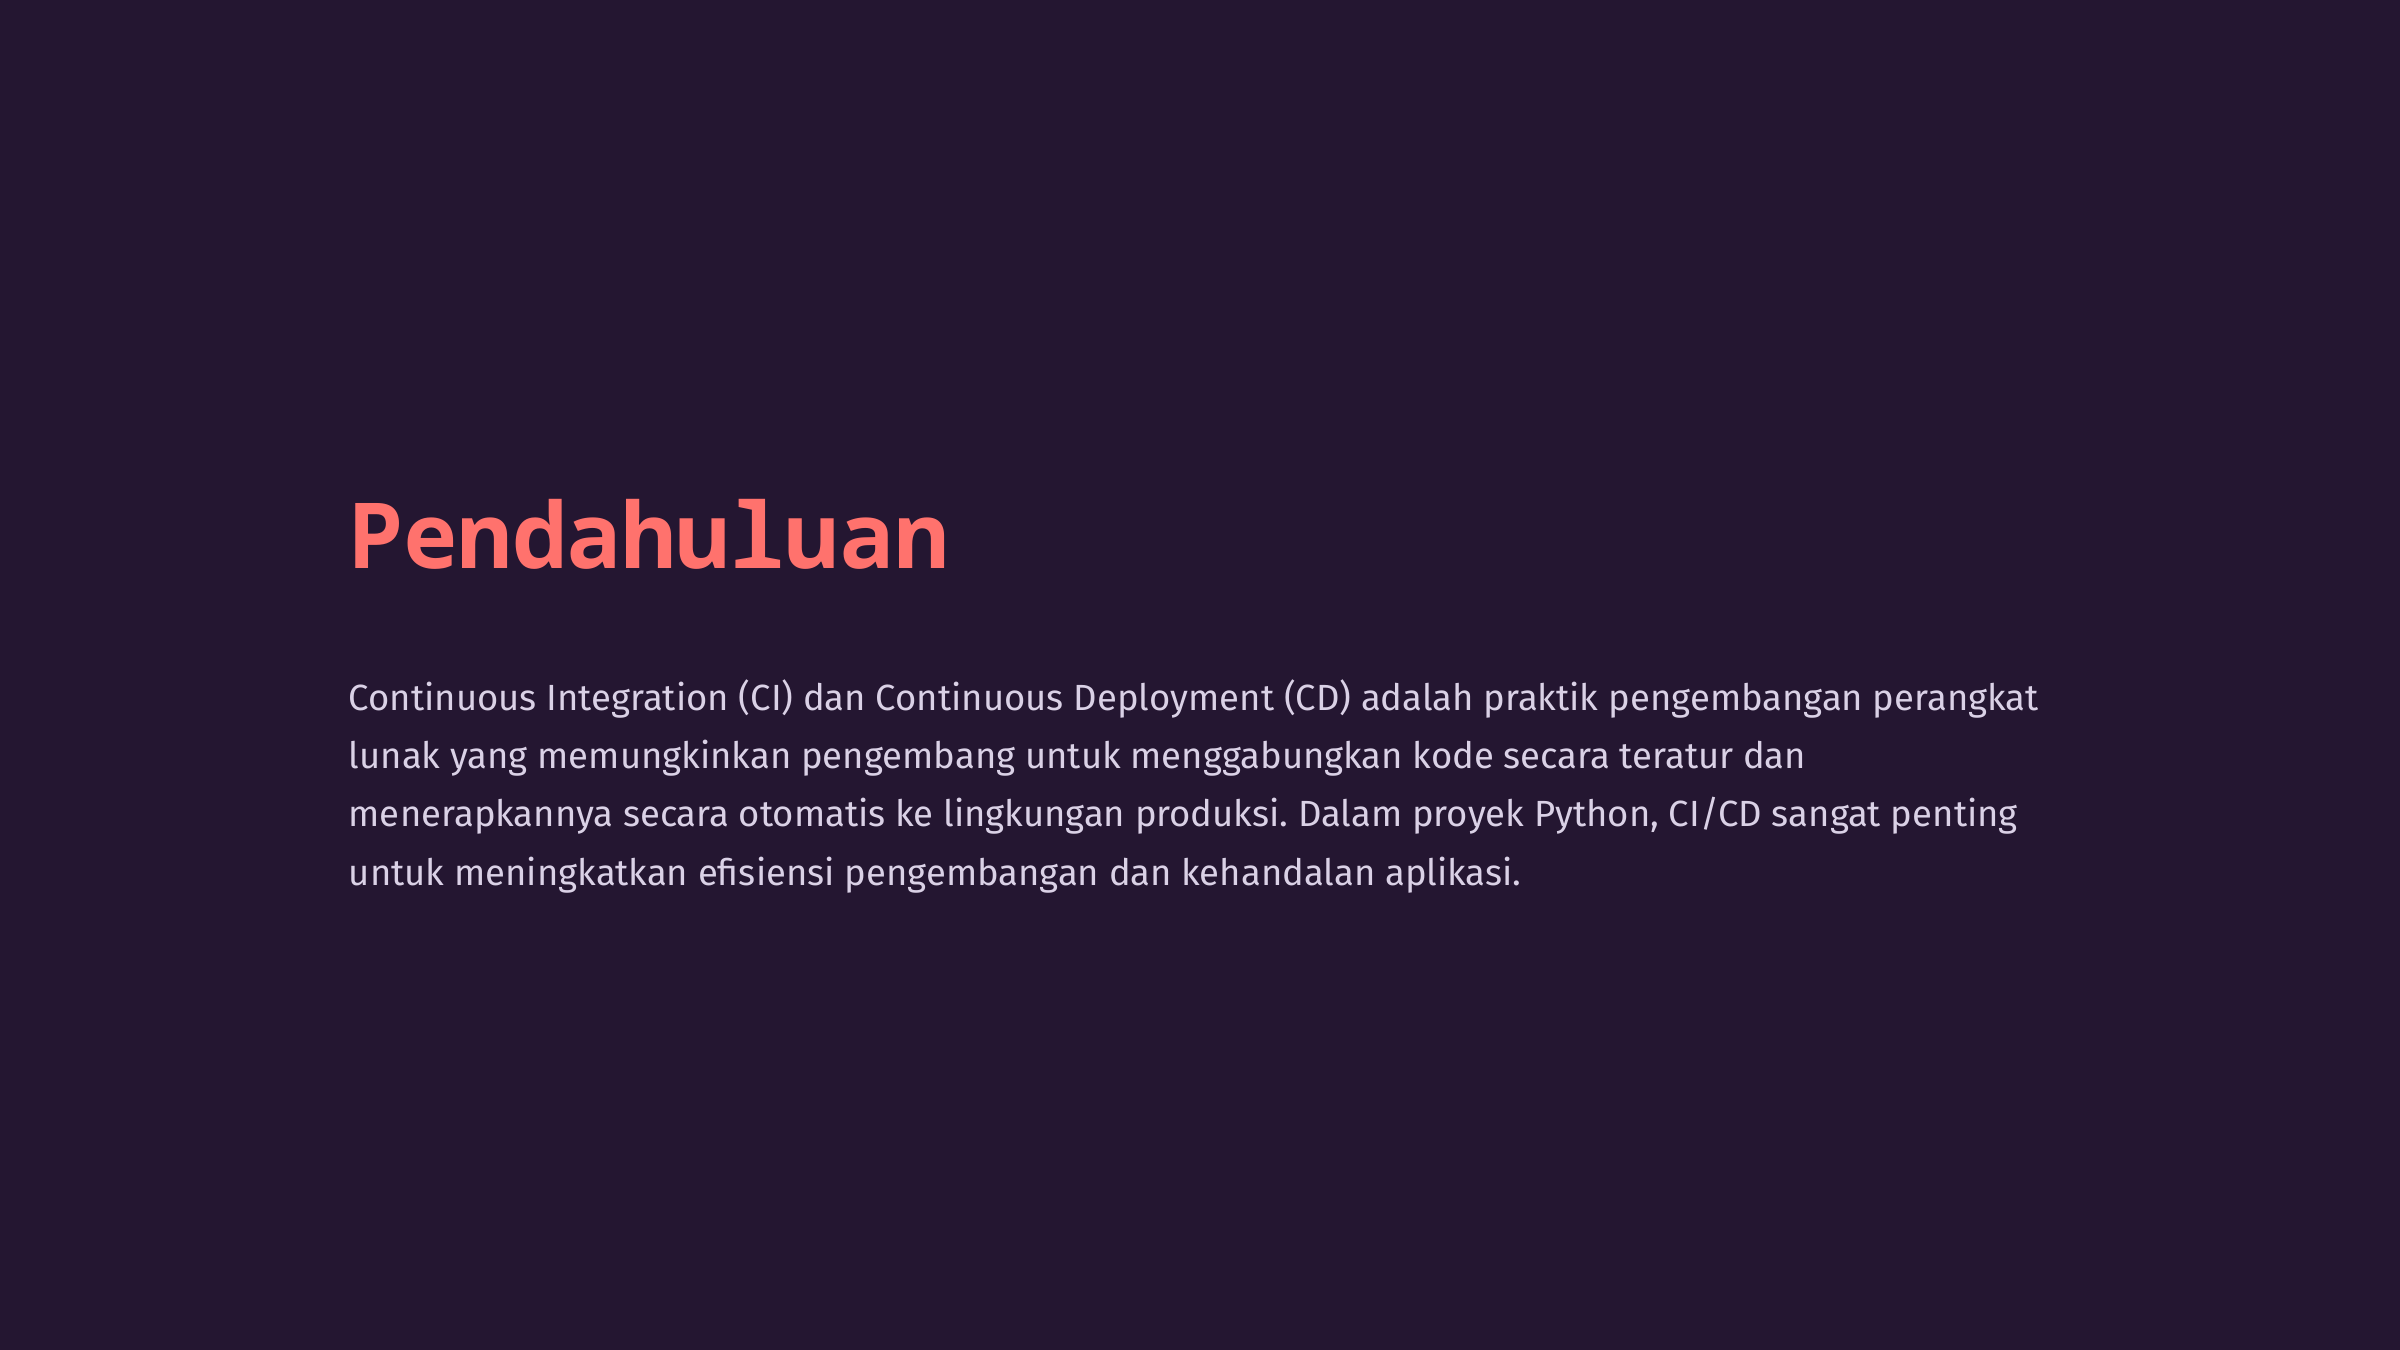

Pendahuluan
Continuous Integration (CI) dan Continuous Deployment (CD) adalah praktik pengembangan perangkat lunak yang memungkinkan pengembang untuk menggabungkan kode secara teratur dan menerapkannya secara otomatis ke lingkungan produksi. Dalam proyek Python, CI/CD sangat penting untuk meningkatkan efisiensi pengembangan dan kehandalan aplikasi.